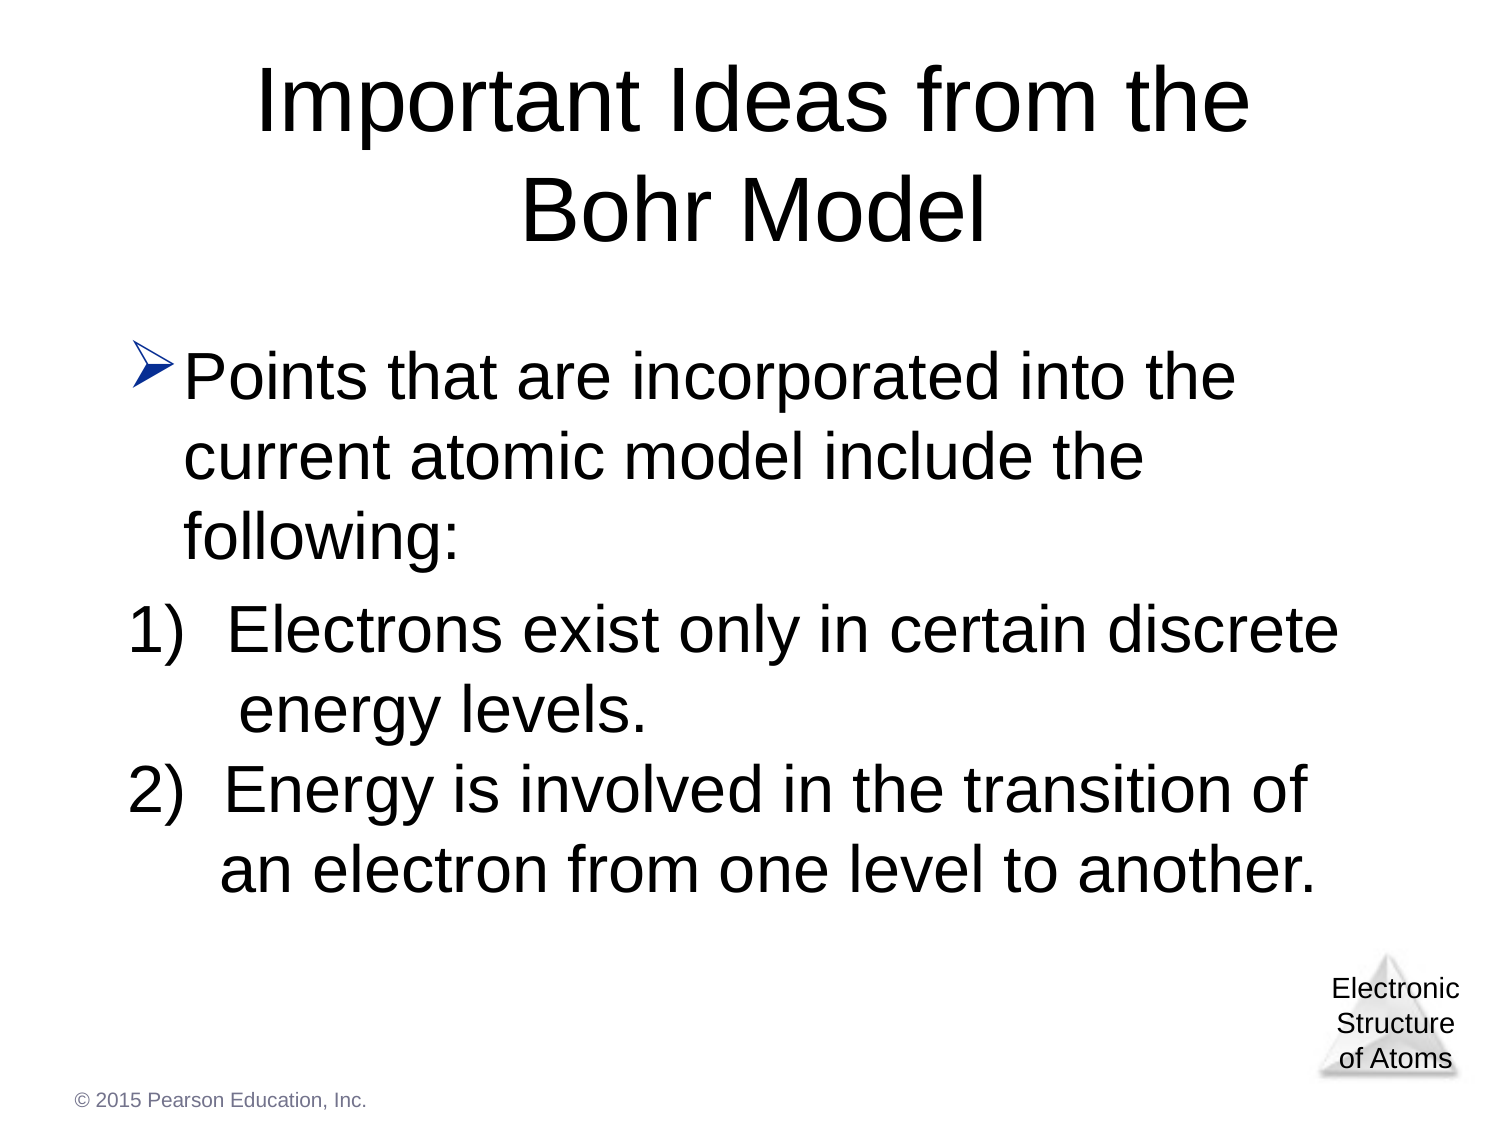

# Important Ideas from the Bohr Model
Points that are incorporated into the current atomic model include the following:
 Electrons exist only in certain discrete
      energy levels.
2)  Energy is involved in the transition of
     an electron from one level to another.